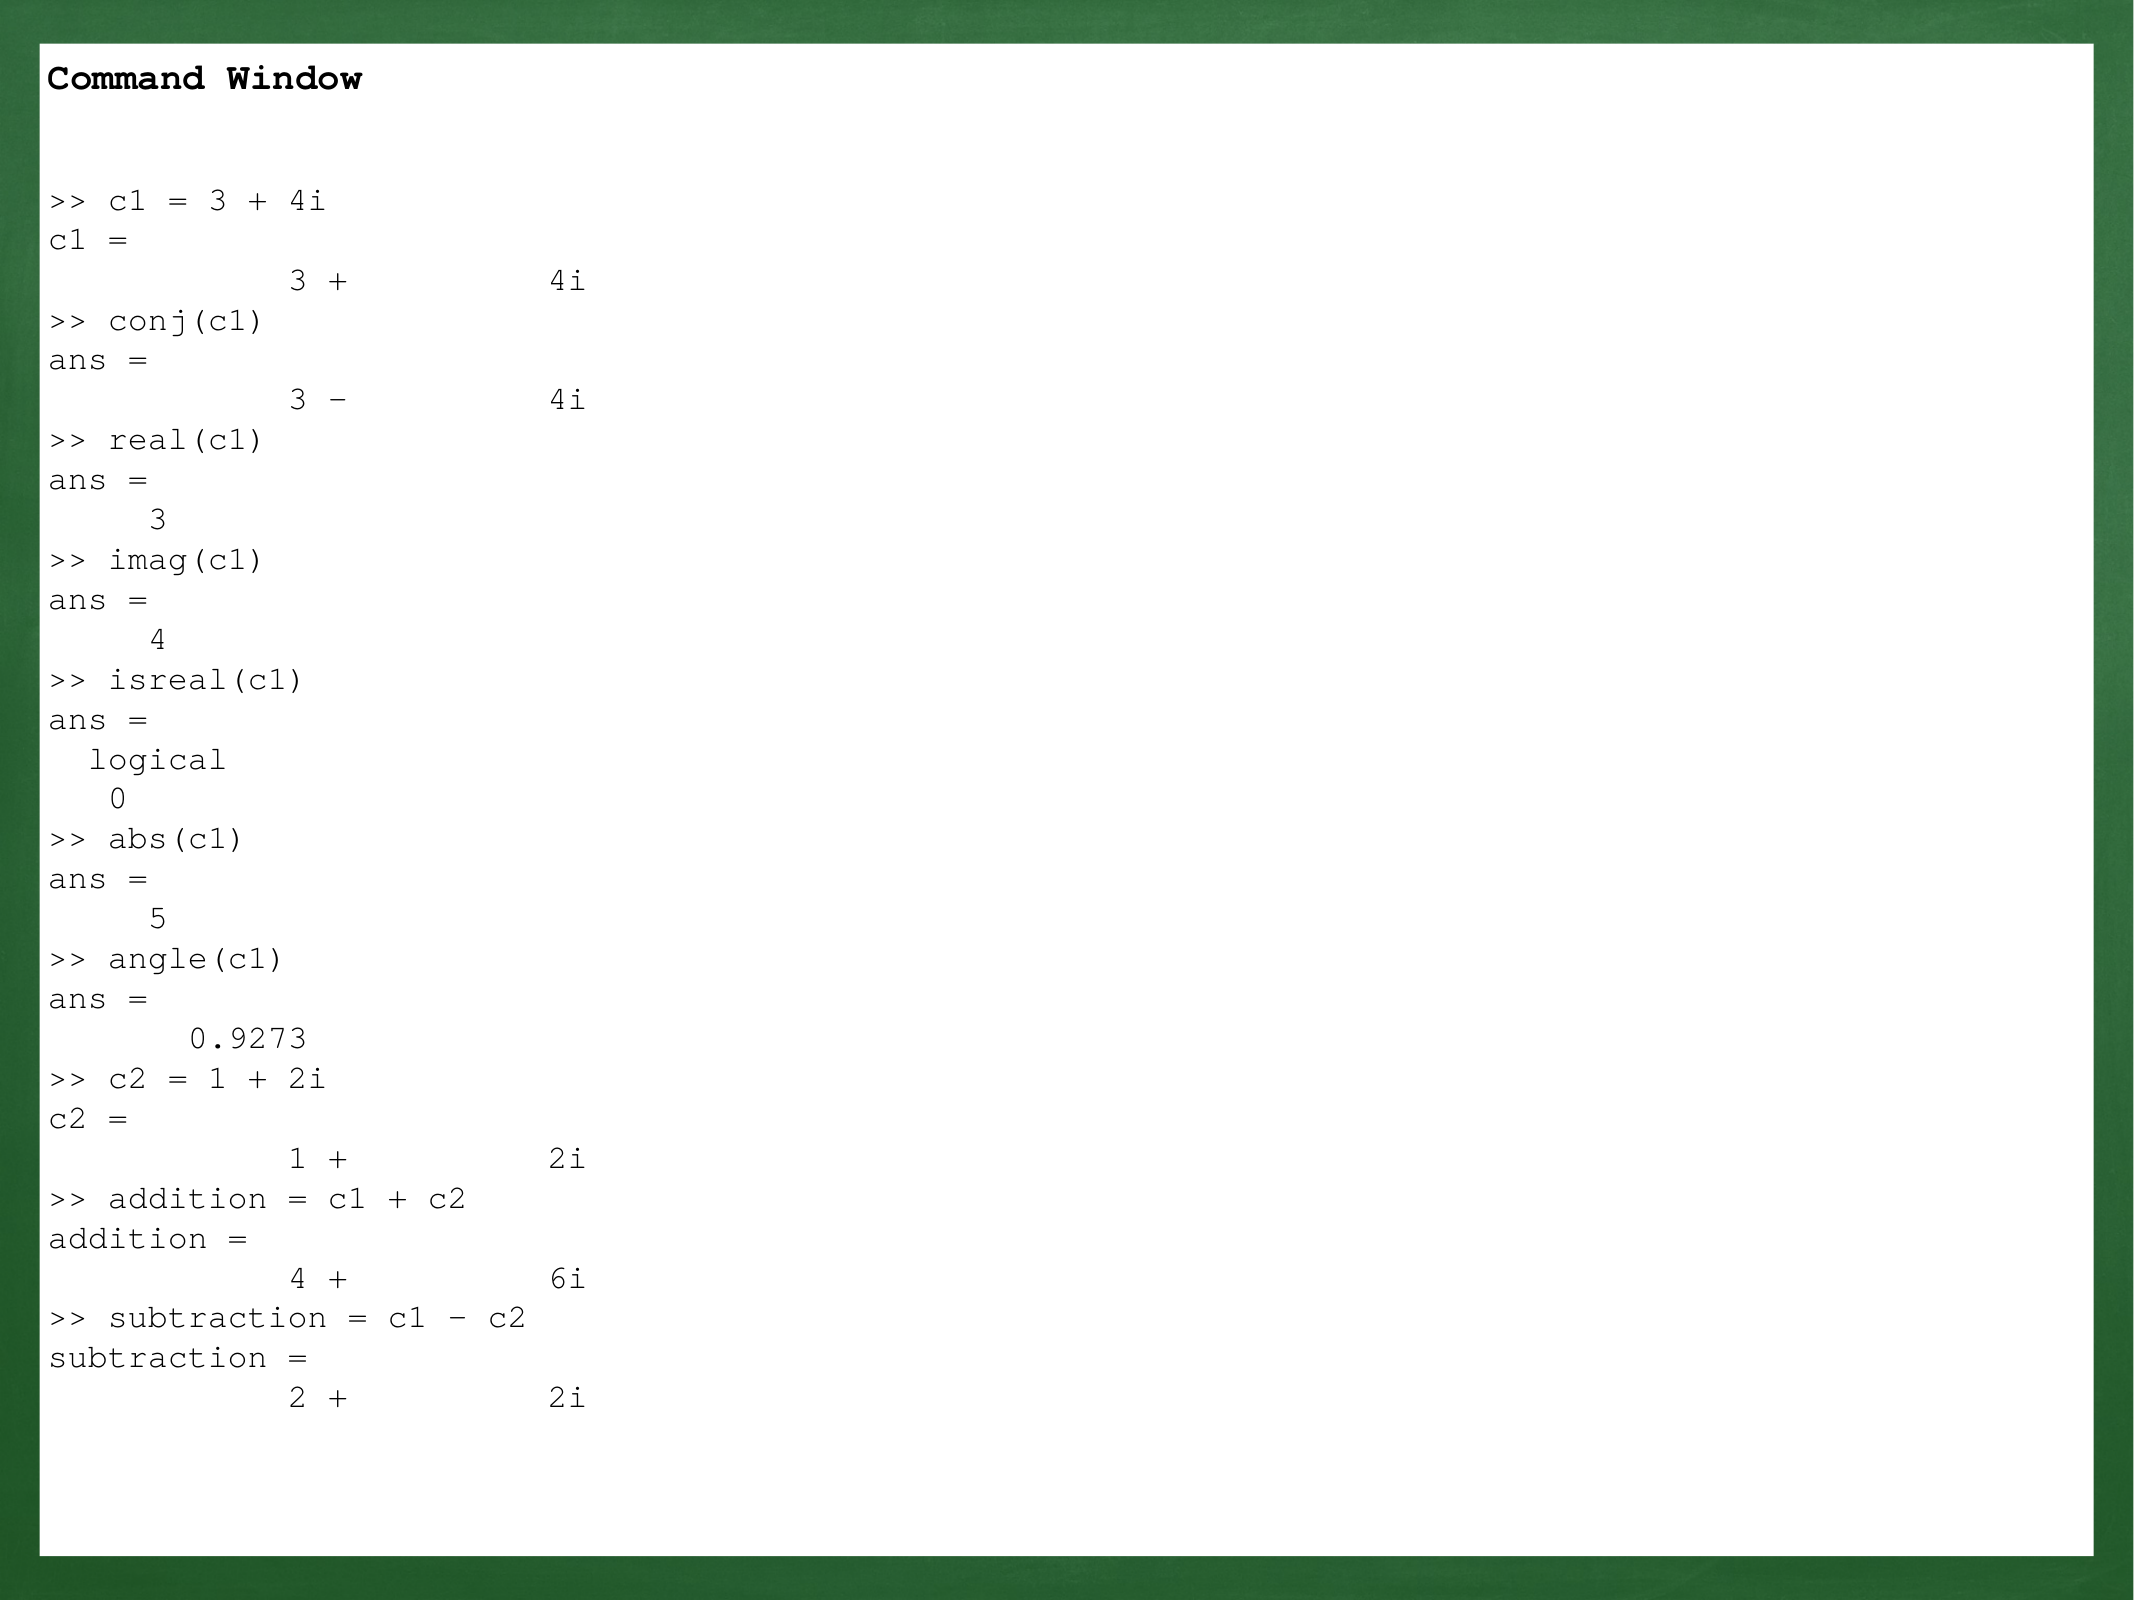

Command Window

>> c1 = 3 + 4i
c1 =
            3 +          4i
>> conj(c1)
ans =
            3 -          4i
>> real(c1)
ans =
     3
>> imag(c1)
ans =
     4
>> isreal(c1)
ans =
  logical
   0
>> abs(c1)
ans =
     5
>> angle(c1)
ans =
       0.9273
>> c2 = 1 + 2i
c2 =
            1 +          2i
>> addition = c1 + c2
addition =
            4 +          6i
>> subtraction = c1 - c2
subtraction =
            2 +          2i